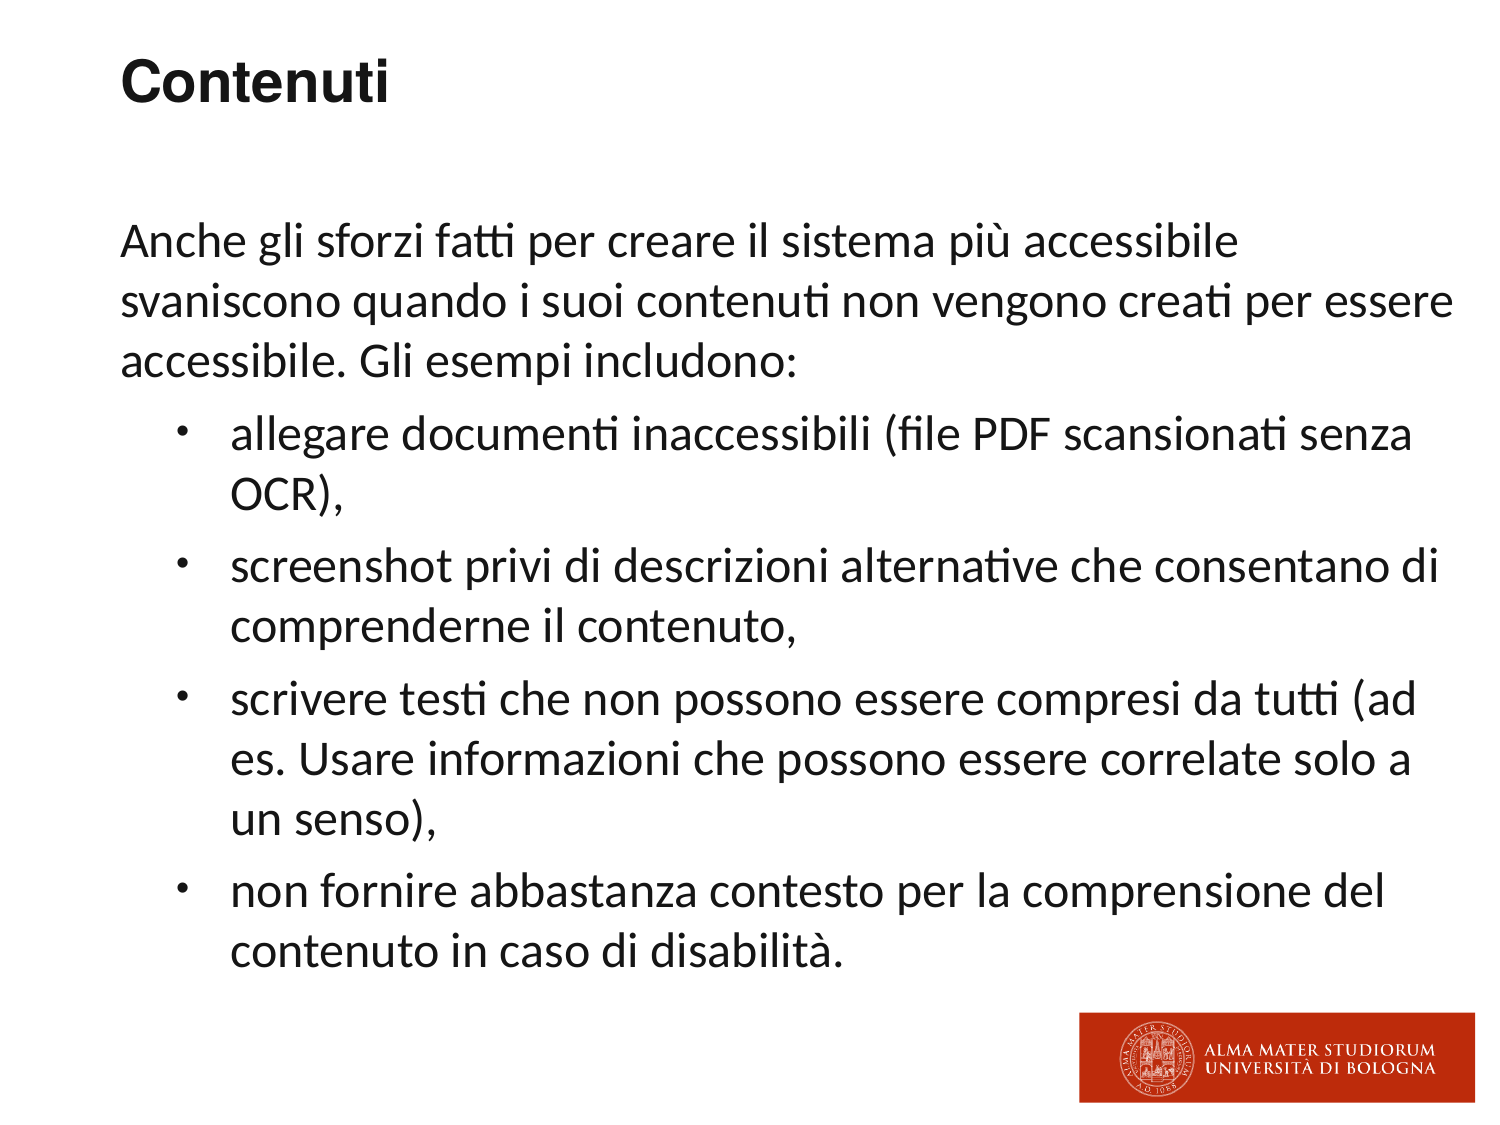

# Contenuti
Anche gli sforzi fatti per creare il sistema più accessibile svaniscono quando i suoi contenuti non vengono creati per essere accessibile. Gli esempi includono:
allegare documenti inaccessibili (file PDF scansionati senza OCR),
screenshot privi di descrizioni alternative che consentano di comprenderne il contenuto,
scrivere testi che non possono essere compresi da tutti (ad es. Usare informazioni che possono essere correlate solo a un senso),
non fornire abbastanza contesto per la comprensione del contenuto in caso di disabilità.